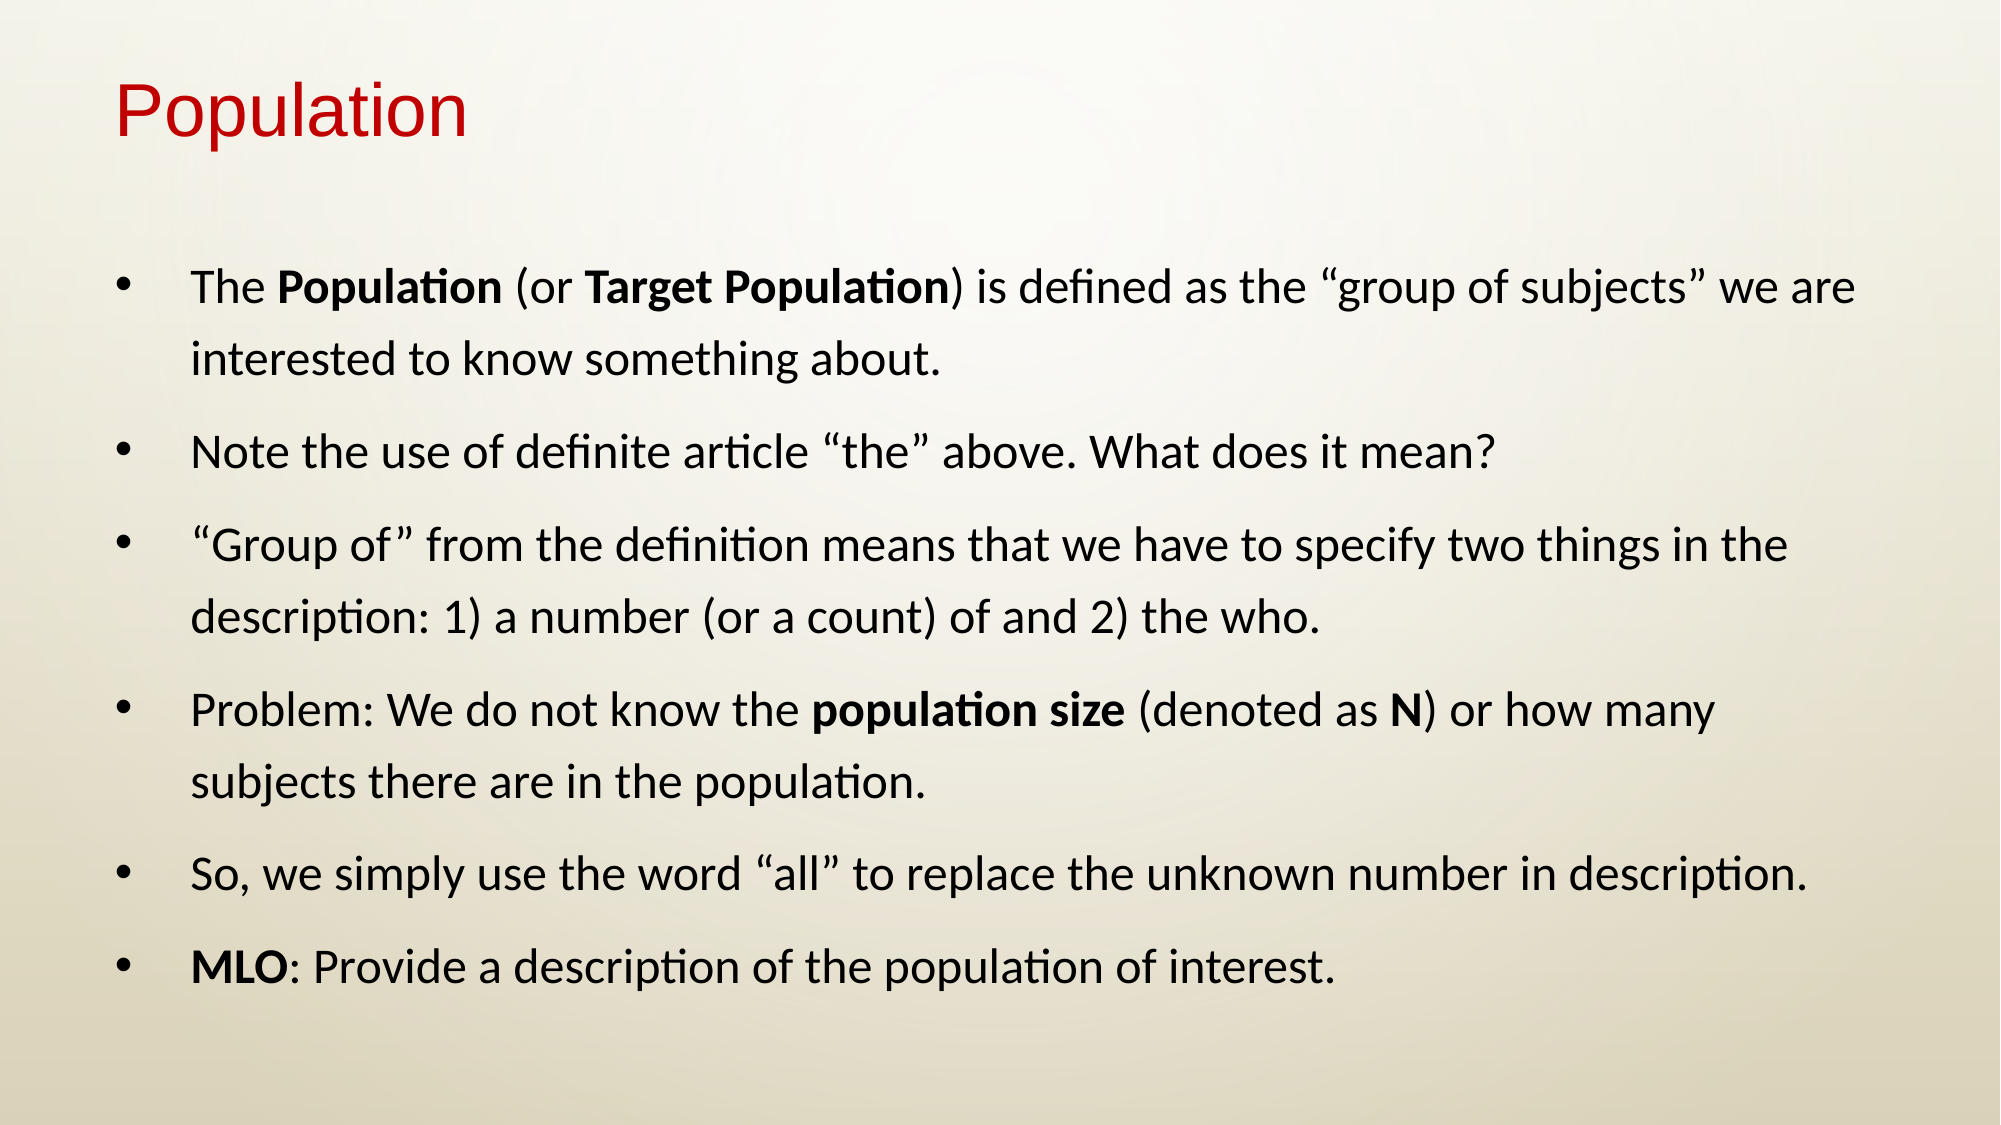

# Population
The Population (or Target Population) is defined as the “group of subjects” we are interested to know something about.
Note the use of definite article “the” above. What does it mean?
“Group of” from the definition means that we have to specify two things in the description: 1) a number (or a count) of and 2) the who.
Problem: We do not know the population size (denoted as N) or how many subjects there are in the population.
So, we simply use the word “all” to replace the unknown number in description.
MLO: Provide a description of the population of interest.